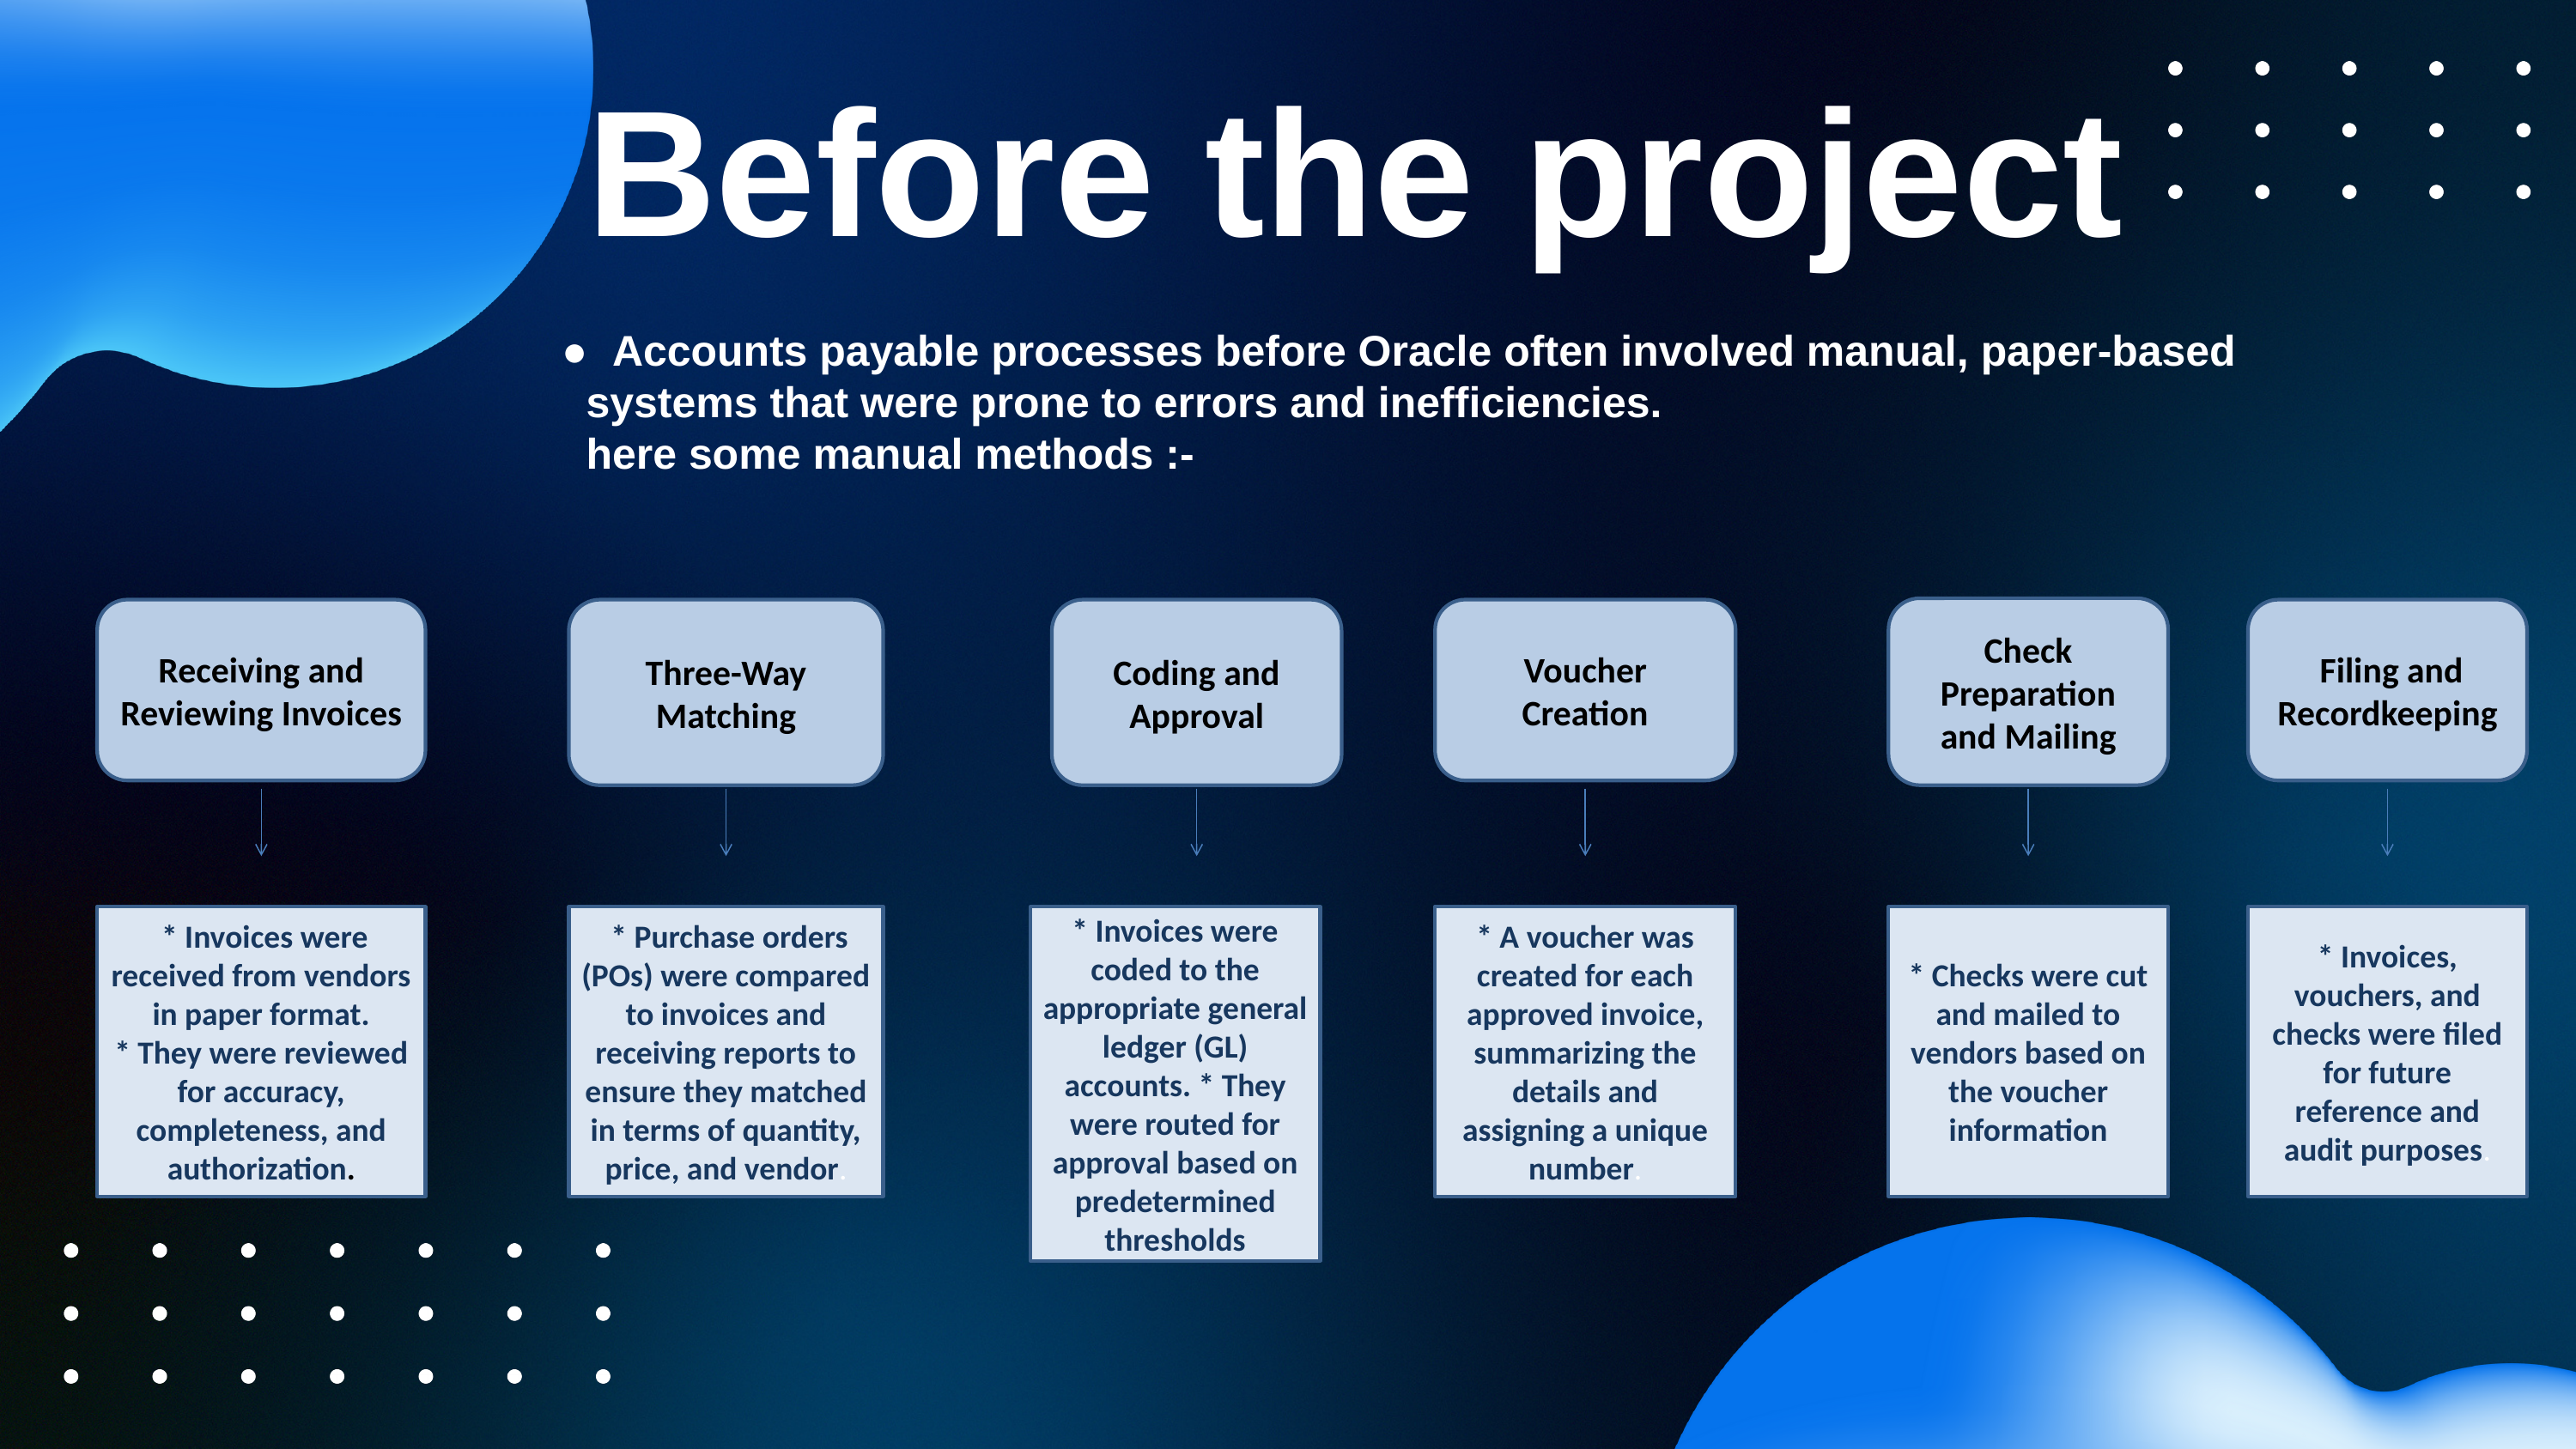

Before the project

            ●  Accounts payable processes before Oracle often involved manual, paper-based
              systems that were prone to errors and inefficiencies.
              here some manual methods :-

Check Preparation and Mailing
Receiving and Reviewing Invoices
Three-Way Matching
Coding and Approval
Voucher Creation
 Filing and Recordkeeping

 * Invoices were received from vendors in paper format.
* They were reviewed for accuracy, completeness, and authorization.
 * Purchase orders (POs) were compared to invoices and receiving reports to ensure they matched in terms of quantity, price, and vendor.
* Invoices were coded to the appropriate general ledger (GL) accounts. * They were routed for approval based on predetermined thresholds
* A voucher was created for each approved invoice, summarizing the details and assigning a unique number.
* Checks were cut and mailed to vendors based on the voucher information
* Invoices, vouchers, and checks were filed for future reference and audit purposes.